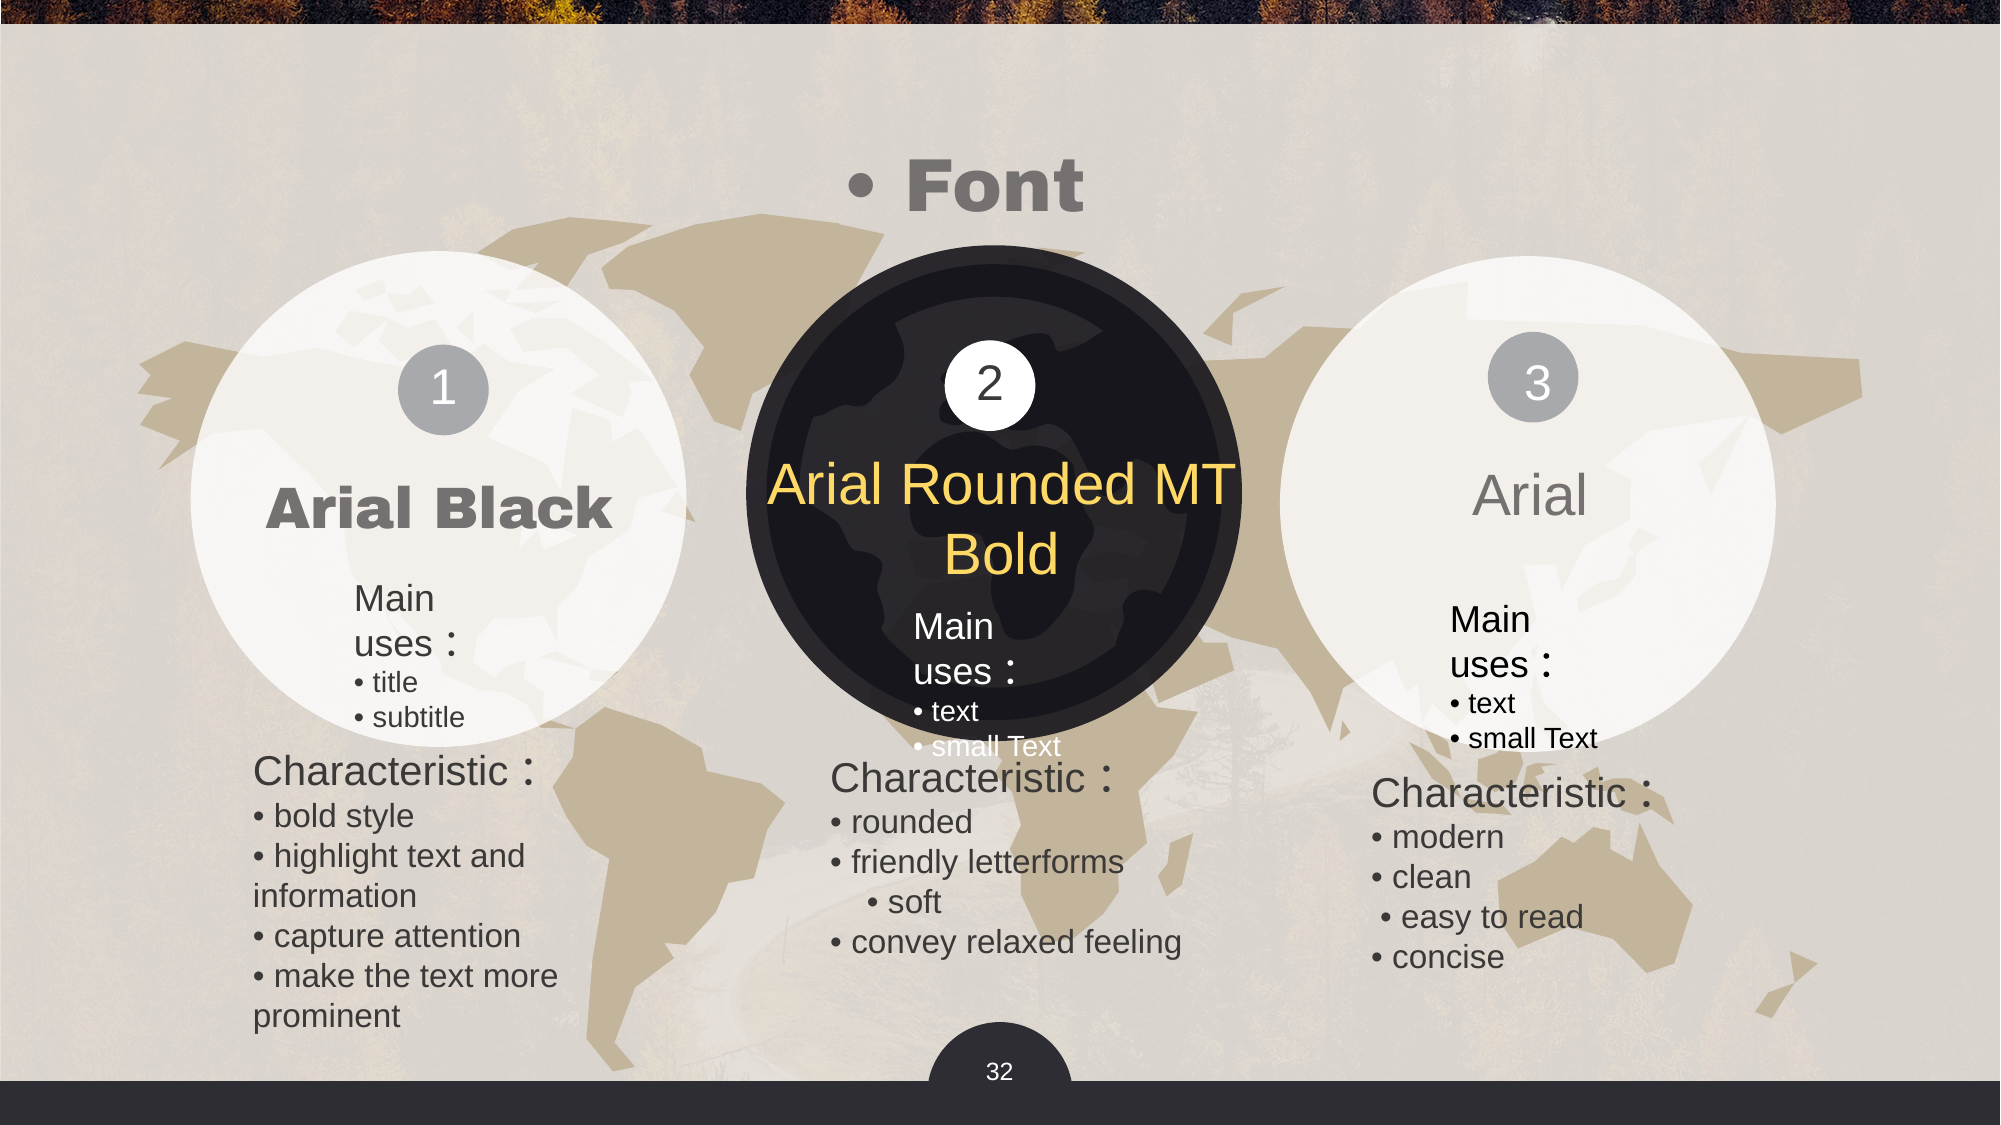

• Font

3
2

1
Arial Rounded MT Bold
Arial
Arial Black
Main uses：
• title
• subtitle
Main uses：
• text
• small Text
Main uses：
• text
• small Text
Characteristic：
• bold style
• highlight text and    information                • capture attention
• make the text more prominent
Characteristic：
• rounded
• friendly letterforms               • soft
• convey relaxed feeling
Characteristic：
• modern
• clean                                 • easy to read
• concise
32